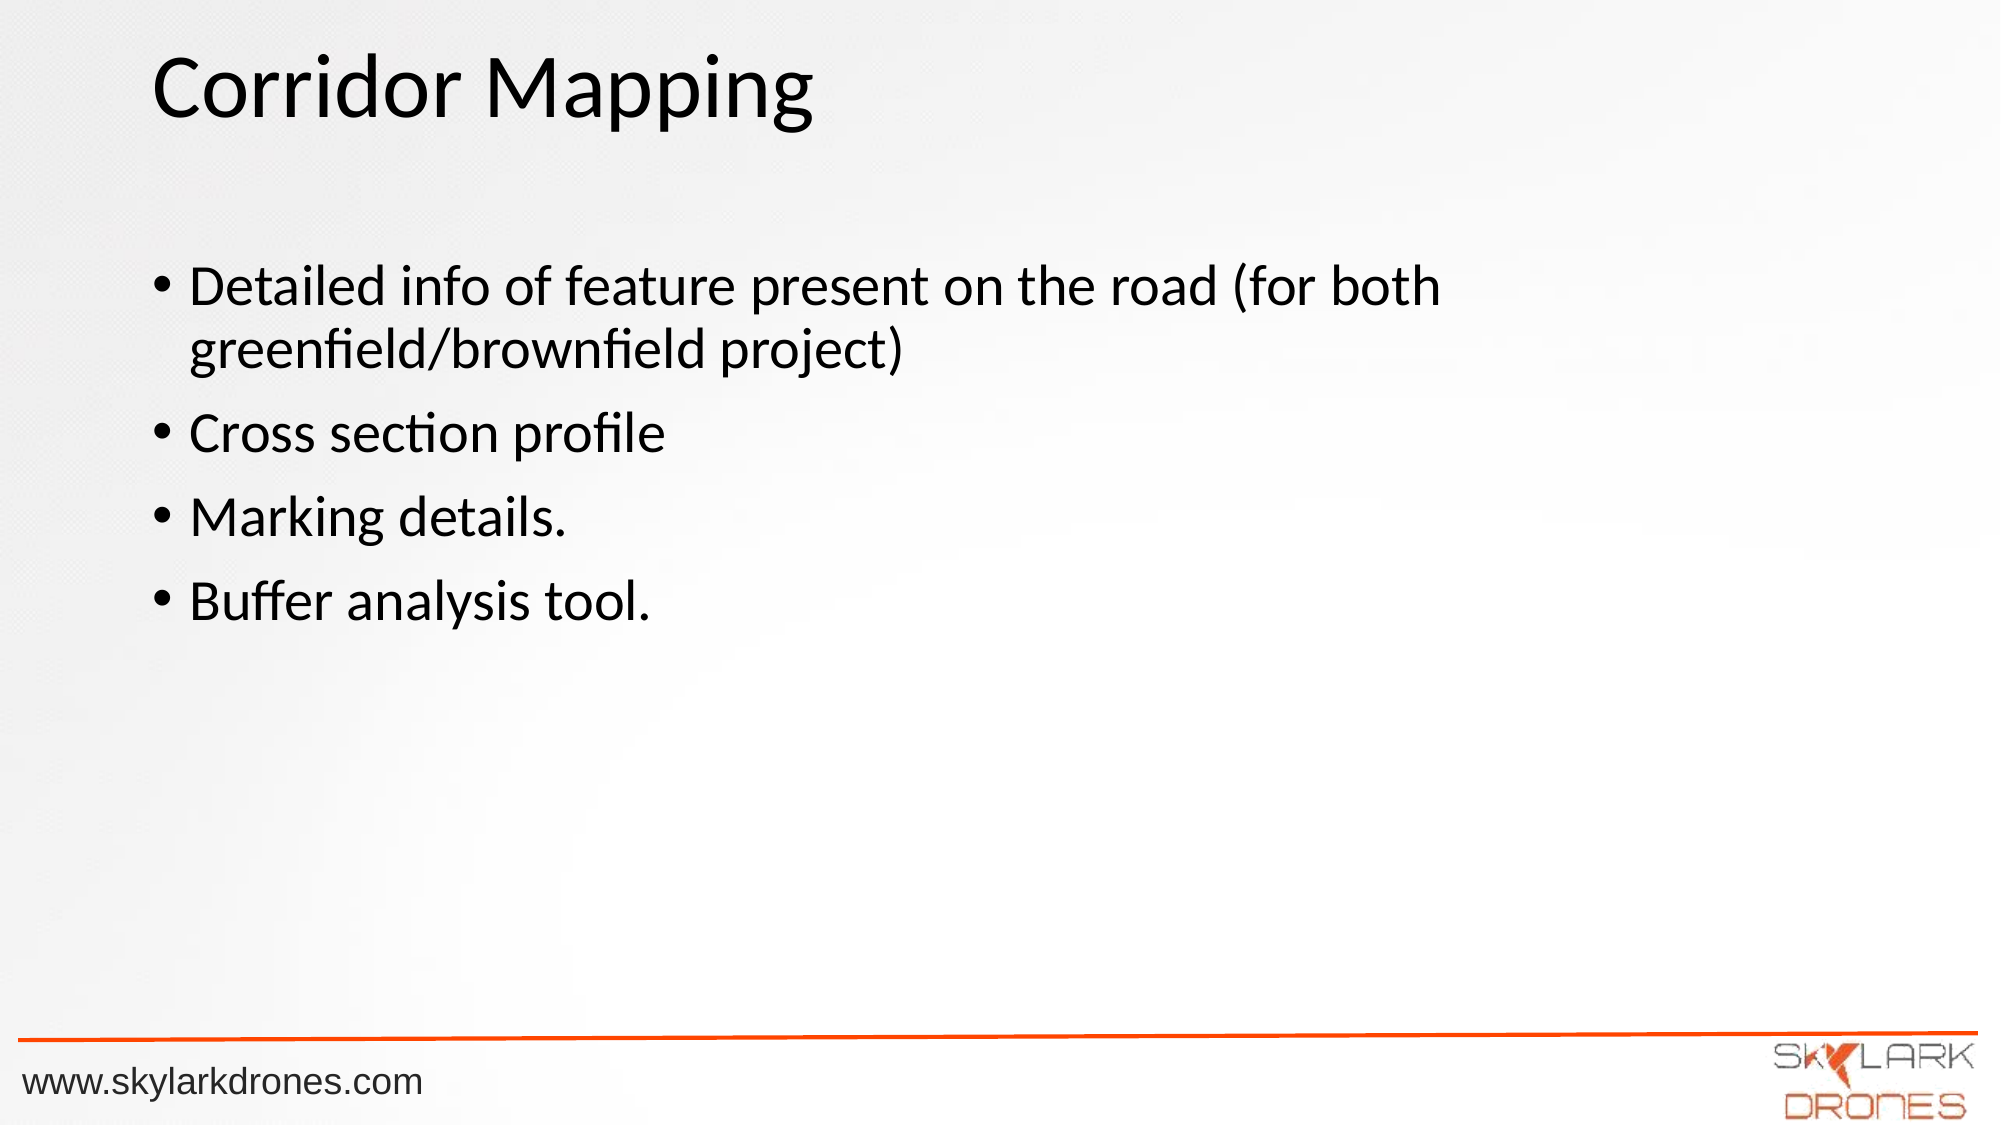

# Corridor Mapping
Detailed info of feature present on the road (for both greenfield/brownfield project)
Cross section profile
Marking details.
Buffer analysis tool.